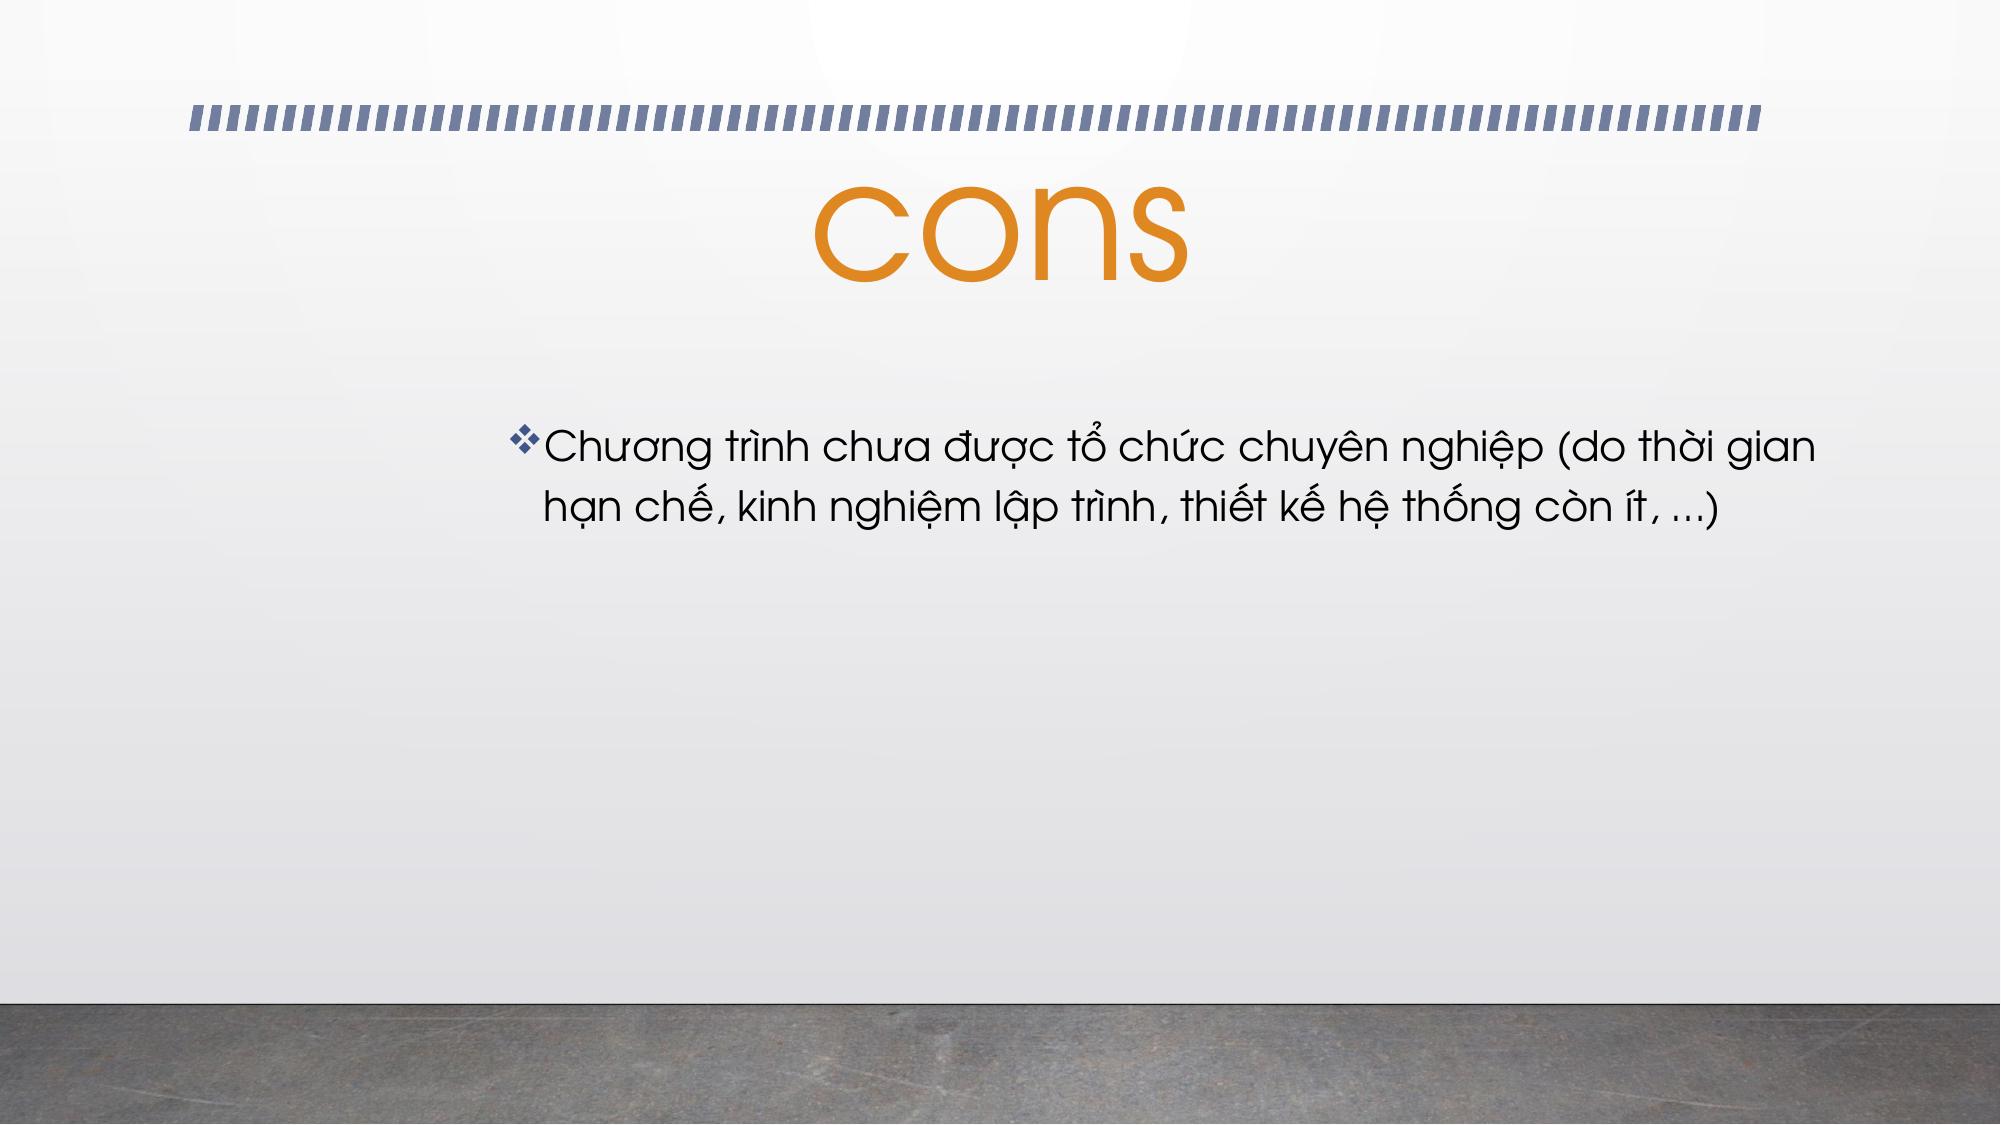

cons
Chương trình chưa được tổ chức chuyên nghiệp (do thời gian hạn chế, kinh nghiệm lập trình, thiết kế hệ thống còn ít, …)